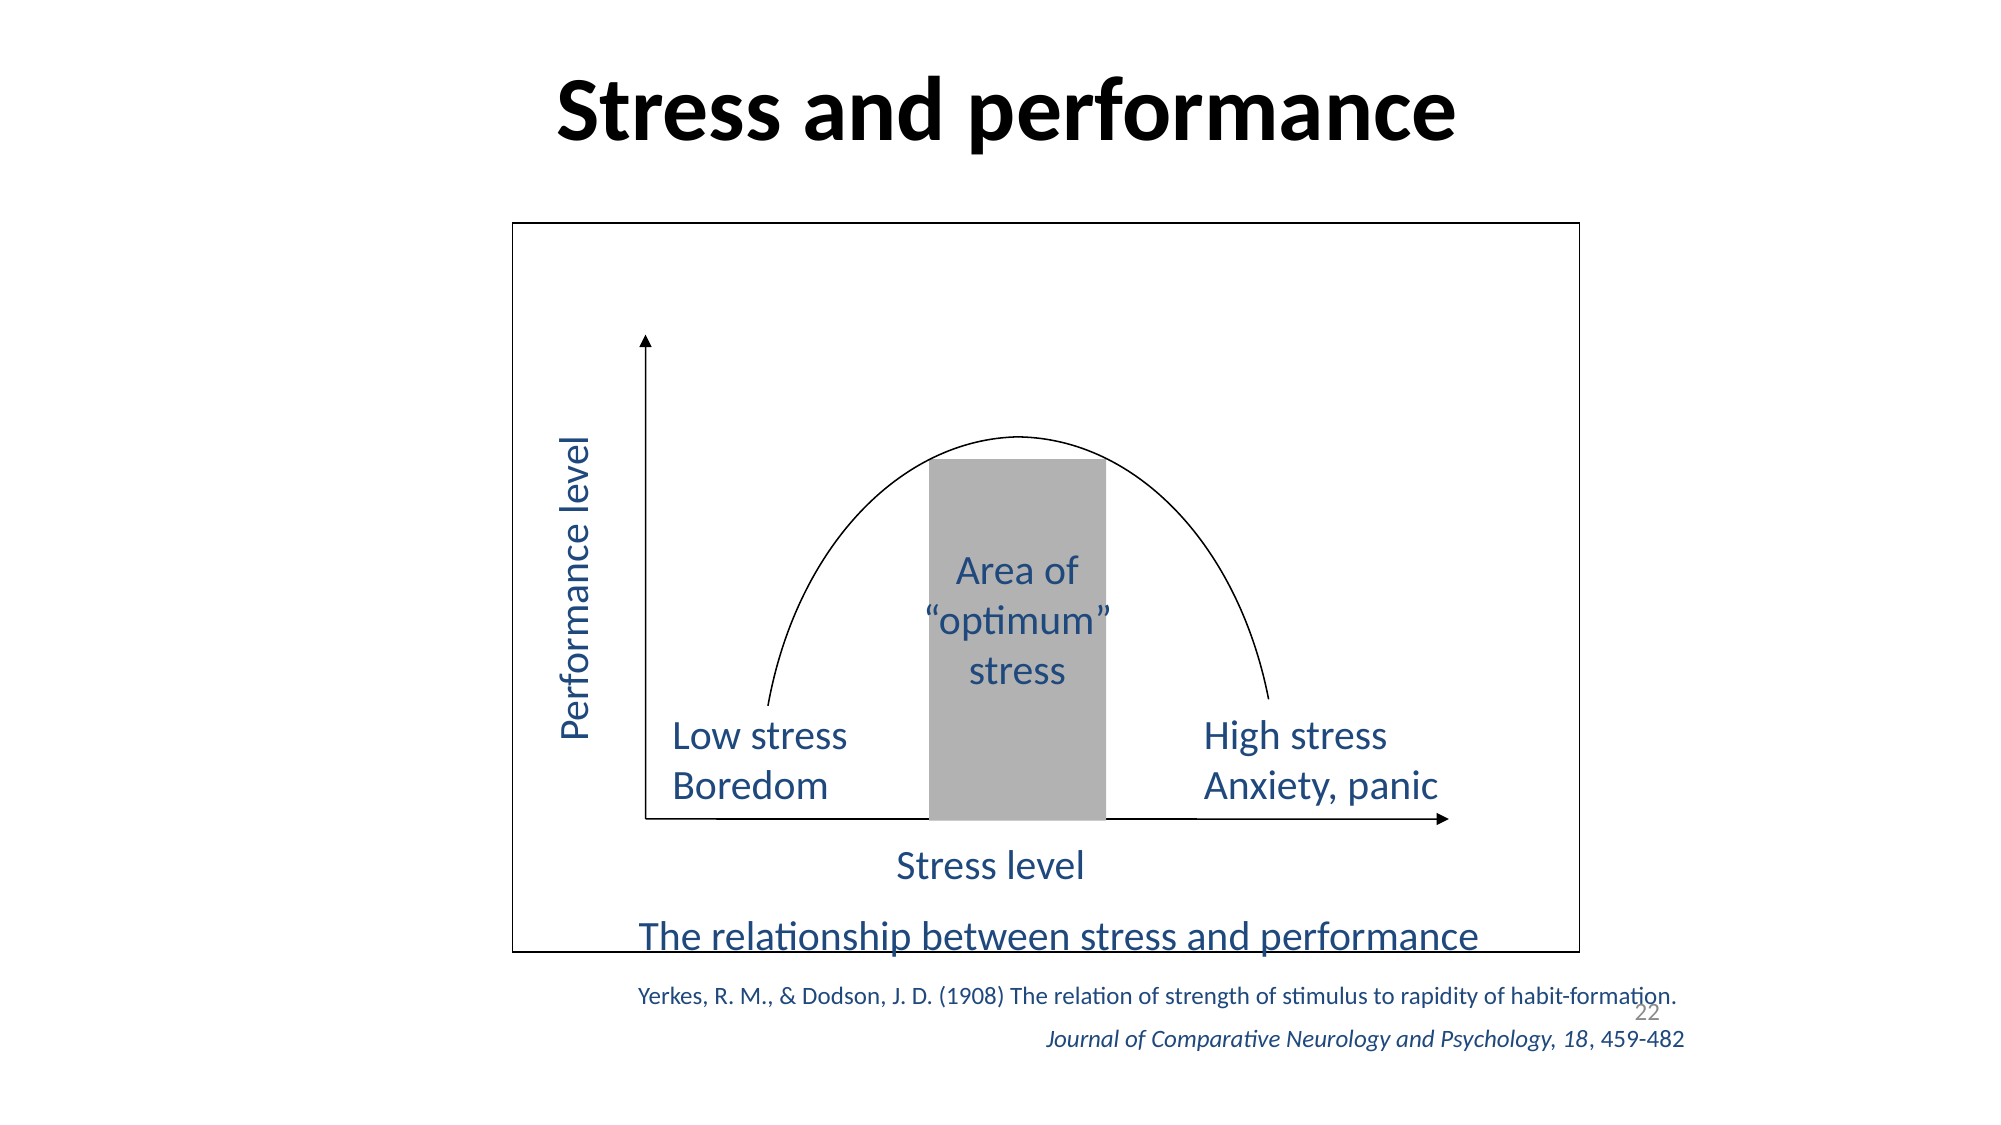

# Stress and performance

Area of “optimum” stress
Performance level
High stress Anxiety, panic
Low stress Boredom

Stress level
The relationship between stress and performance
Yerkes, R. M., & Dodson, J. D. (1908) The relation of strength of stimulus to rapidity of habit-formation.
Journal of Comparative Neurology and Psychology, 18, 459-482
22